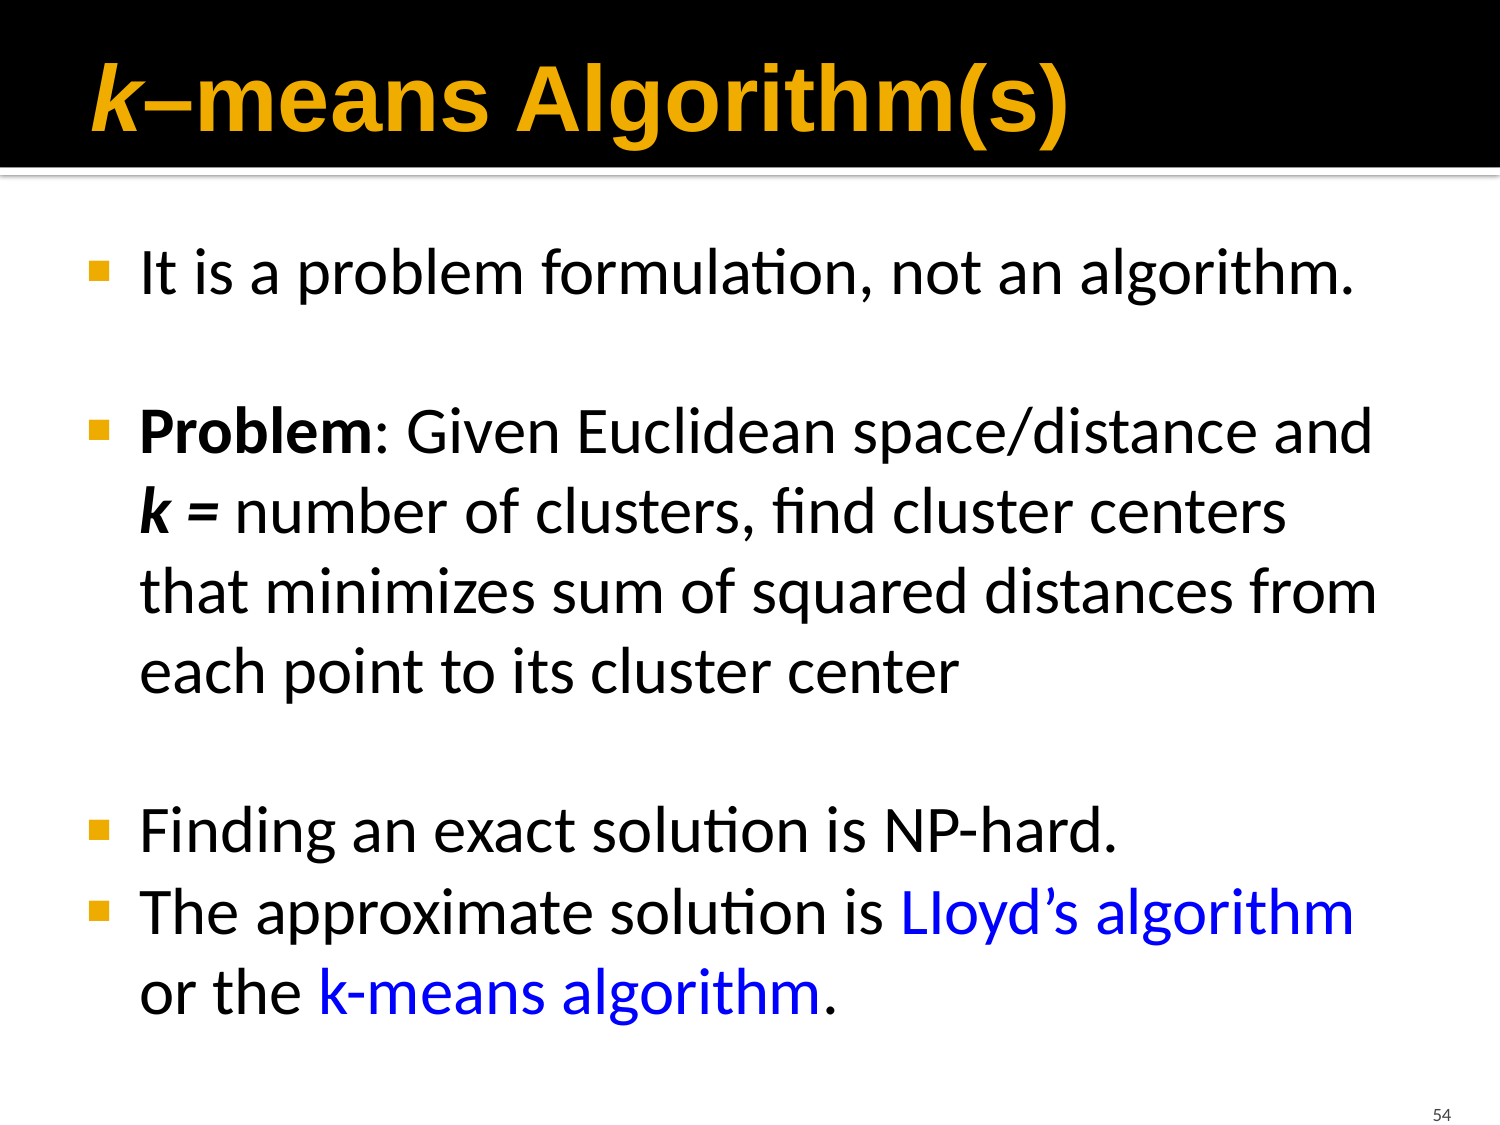

# k–means Algorithm(s)
It is a problem formulation, not an algorithm.
Problem: Given Euclidean space/distance and k = number of clusters, find cluster centers that minimizes sum of squared distances from each point to its cluster center
Finding an exact solution is NP-hard.
The approximate solution is LIoyd’s algorithm or the k-means algorithm.

54